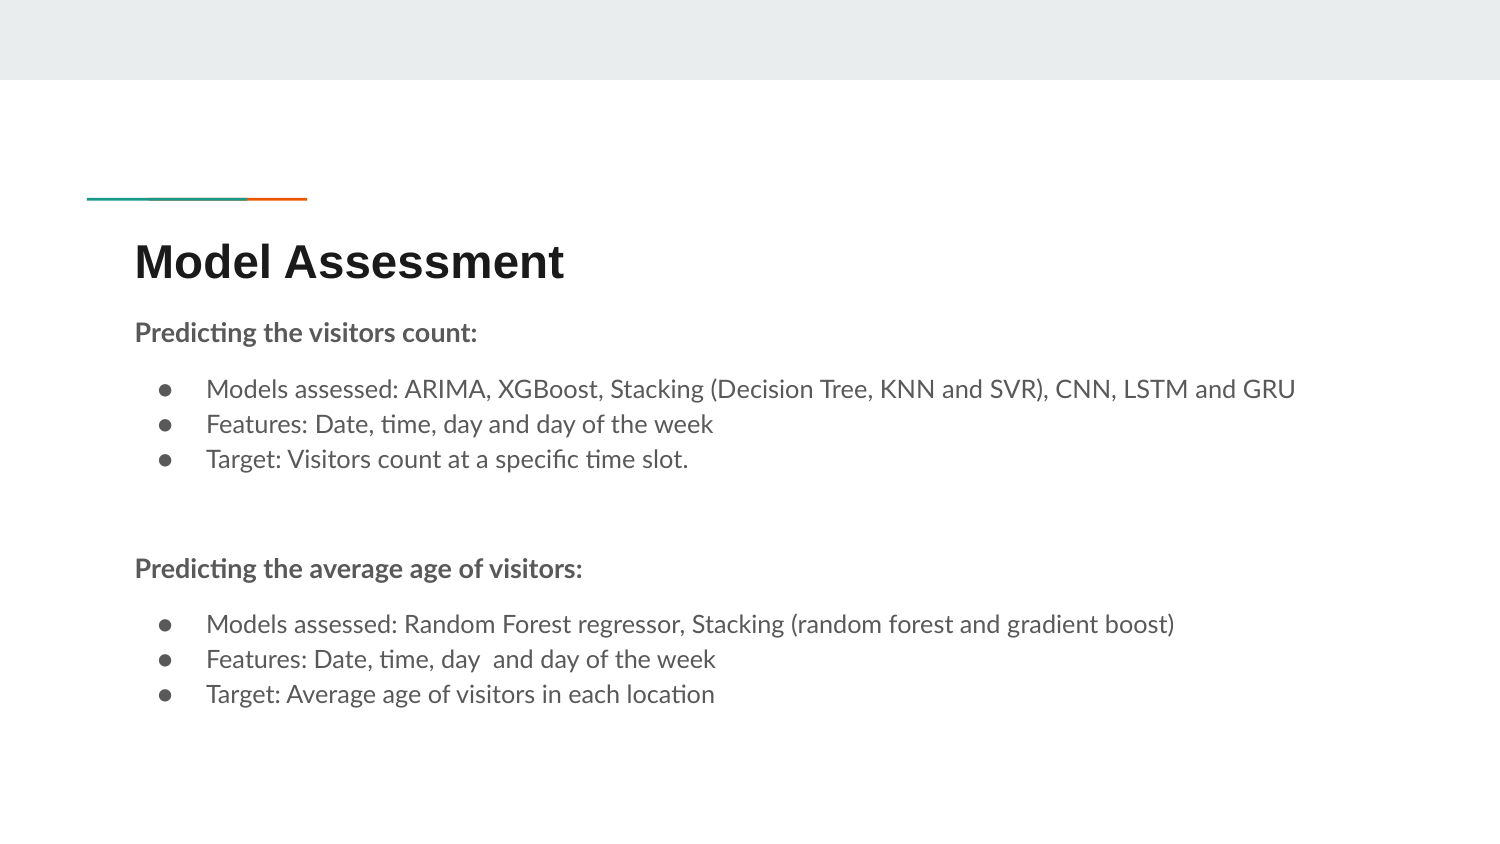

# Model Assessment
Predicting the visitors count:
Models assessed: ARIMA, XGBoost, Stacking (Decision Tree, KNN and SVR), CNN, LSTM and GRU
Features: Date, time, day and day of the week
Target: Visitors count at a specific time slot.

Predicting the average age of visitors:
Models assessed: Random Forest regressor, Stacking (random forest and gradient boost)
Features: Date, time, day  and day of the week
Target: Average age of visitors in each location